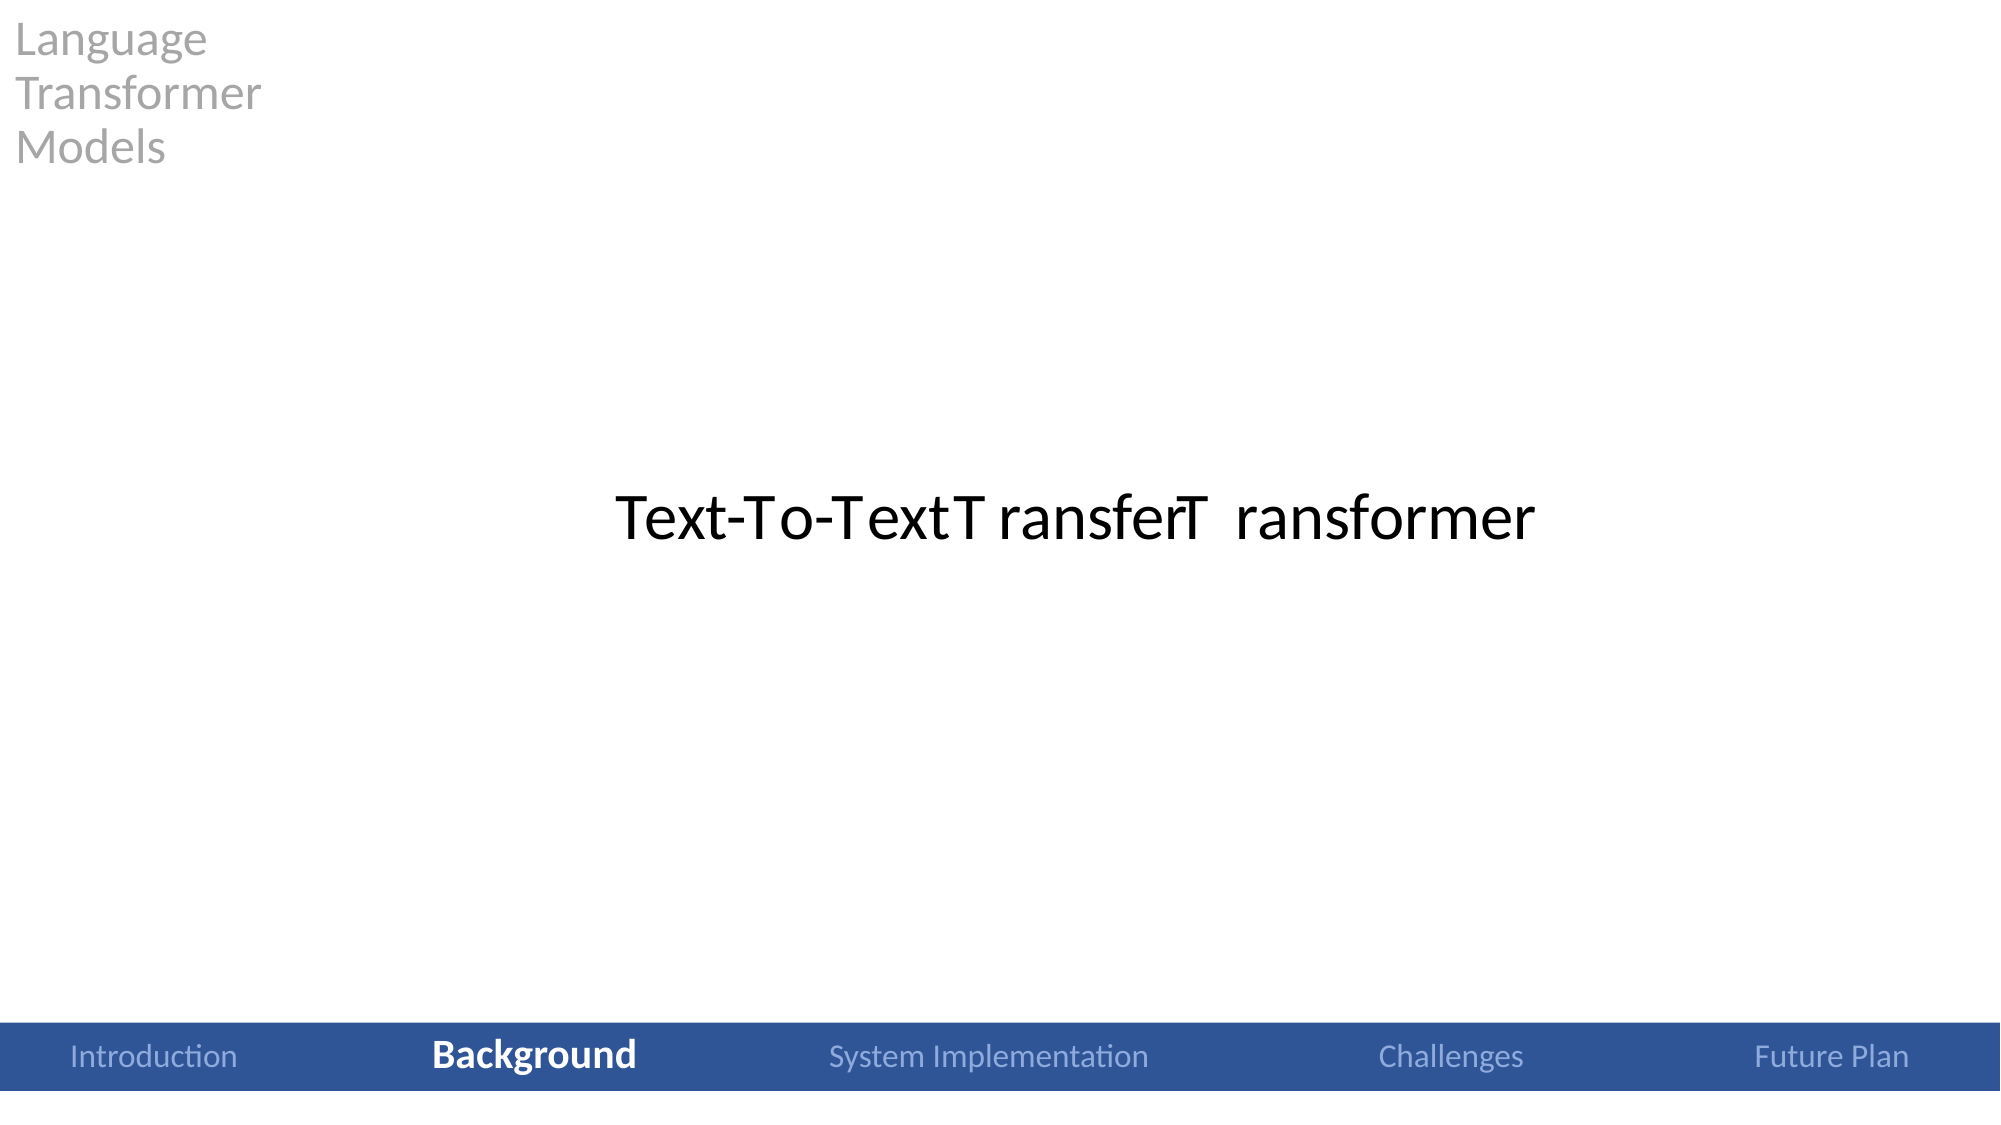

# Language Transformer Models
Text-To-Text Transfer Transformer
T
T
T
T
T

Background
System Implementation

Challenges

Future Plan

Introduction